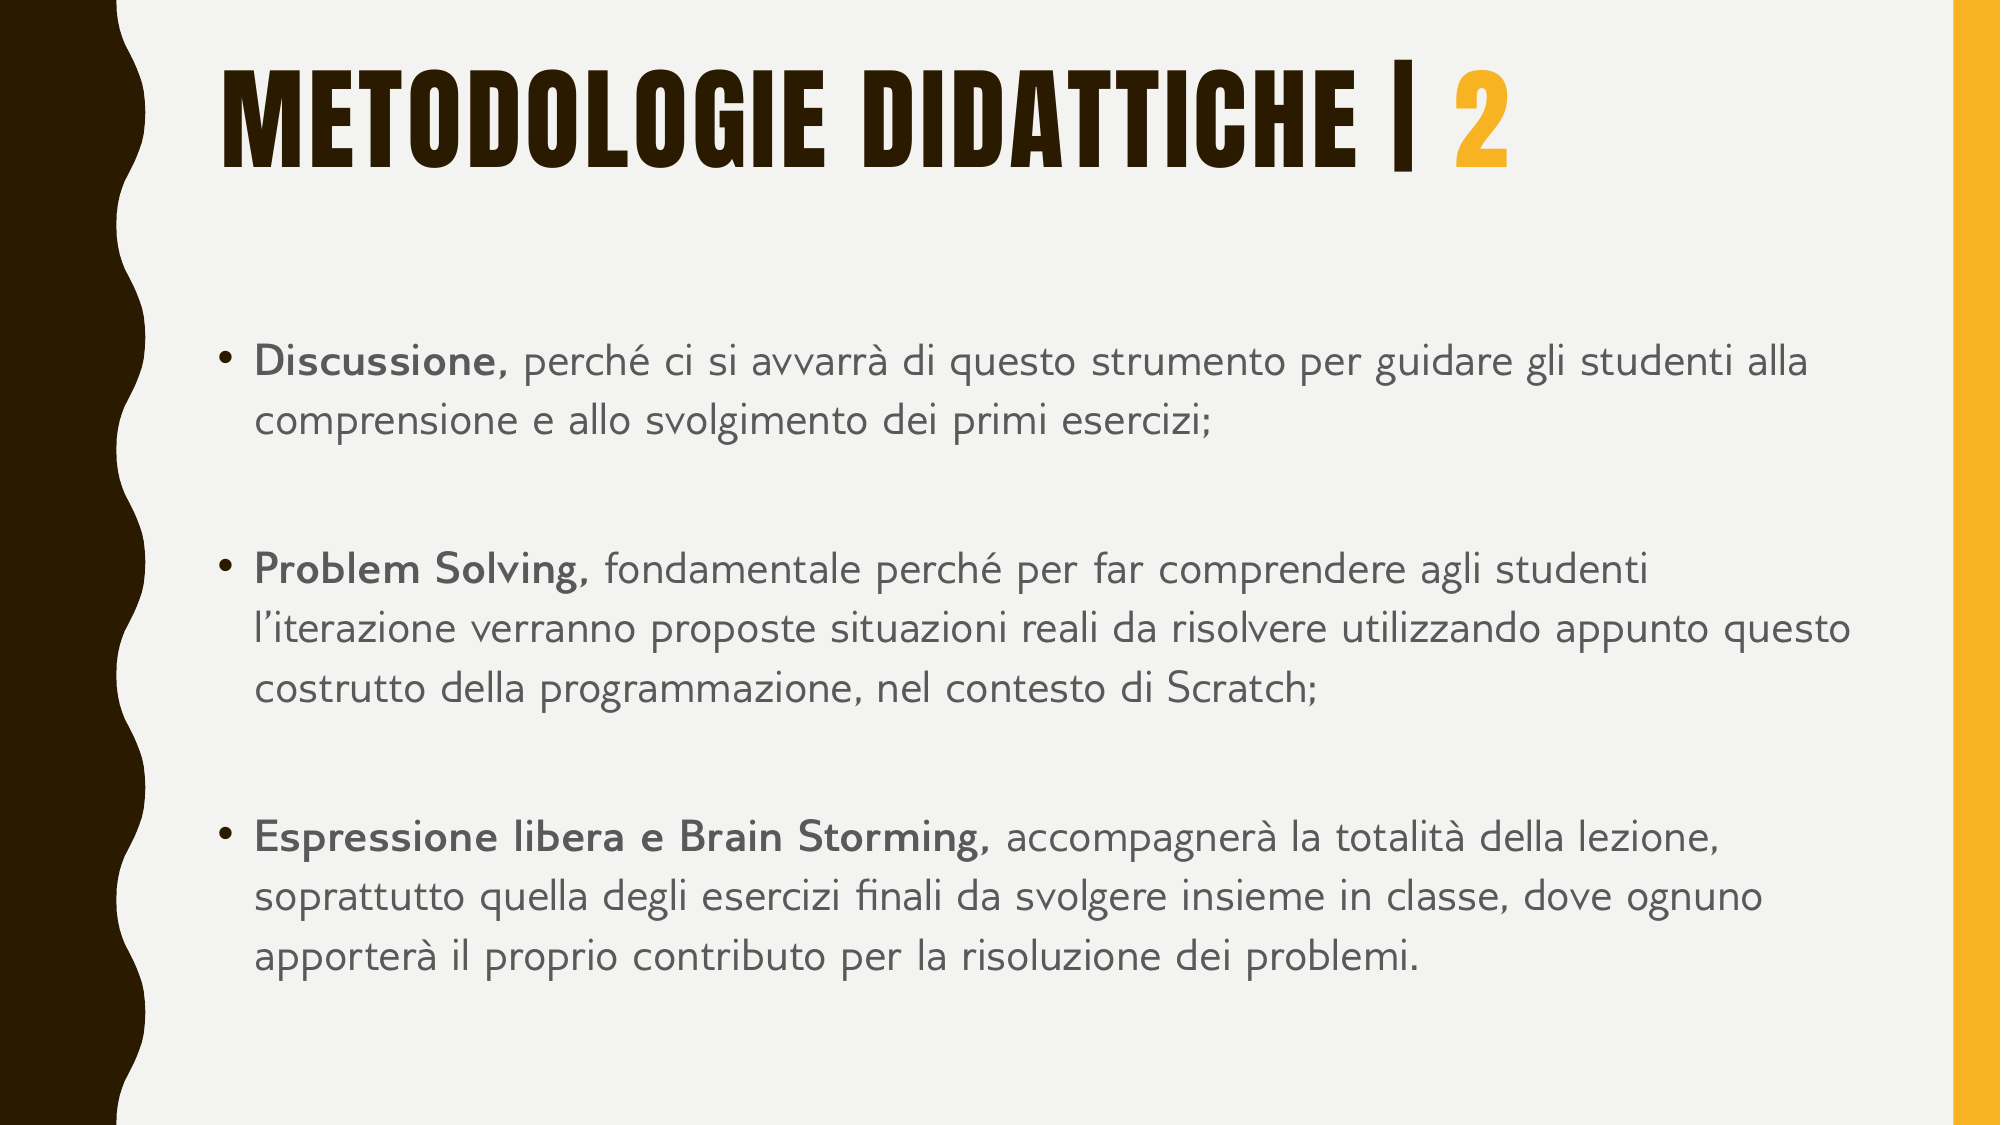

# Metodologie didattiche | 2
Discussione, perché ci si avvarrà di questo strumento per guidare gli studenti alla comprensione e allo svolgimento dei primi esercizi;

Problem Solving, fondamentale perché per far comprendere agli studenti l’iterazione verranno proposte situazioni reali da risolvere utilizzando appunto questo costrutto della programmazione, nel contesto di Scratch;

Espressione libera e Brain Storming, accompagnerà la totalità della lezione, soprattutto quella degli esercizi finali da svolgere insieme in classe, dove ognuno apporterà il proprio contributo per la risoluzione dei problemi.